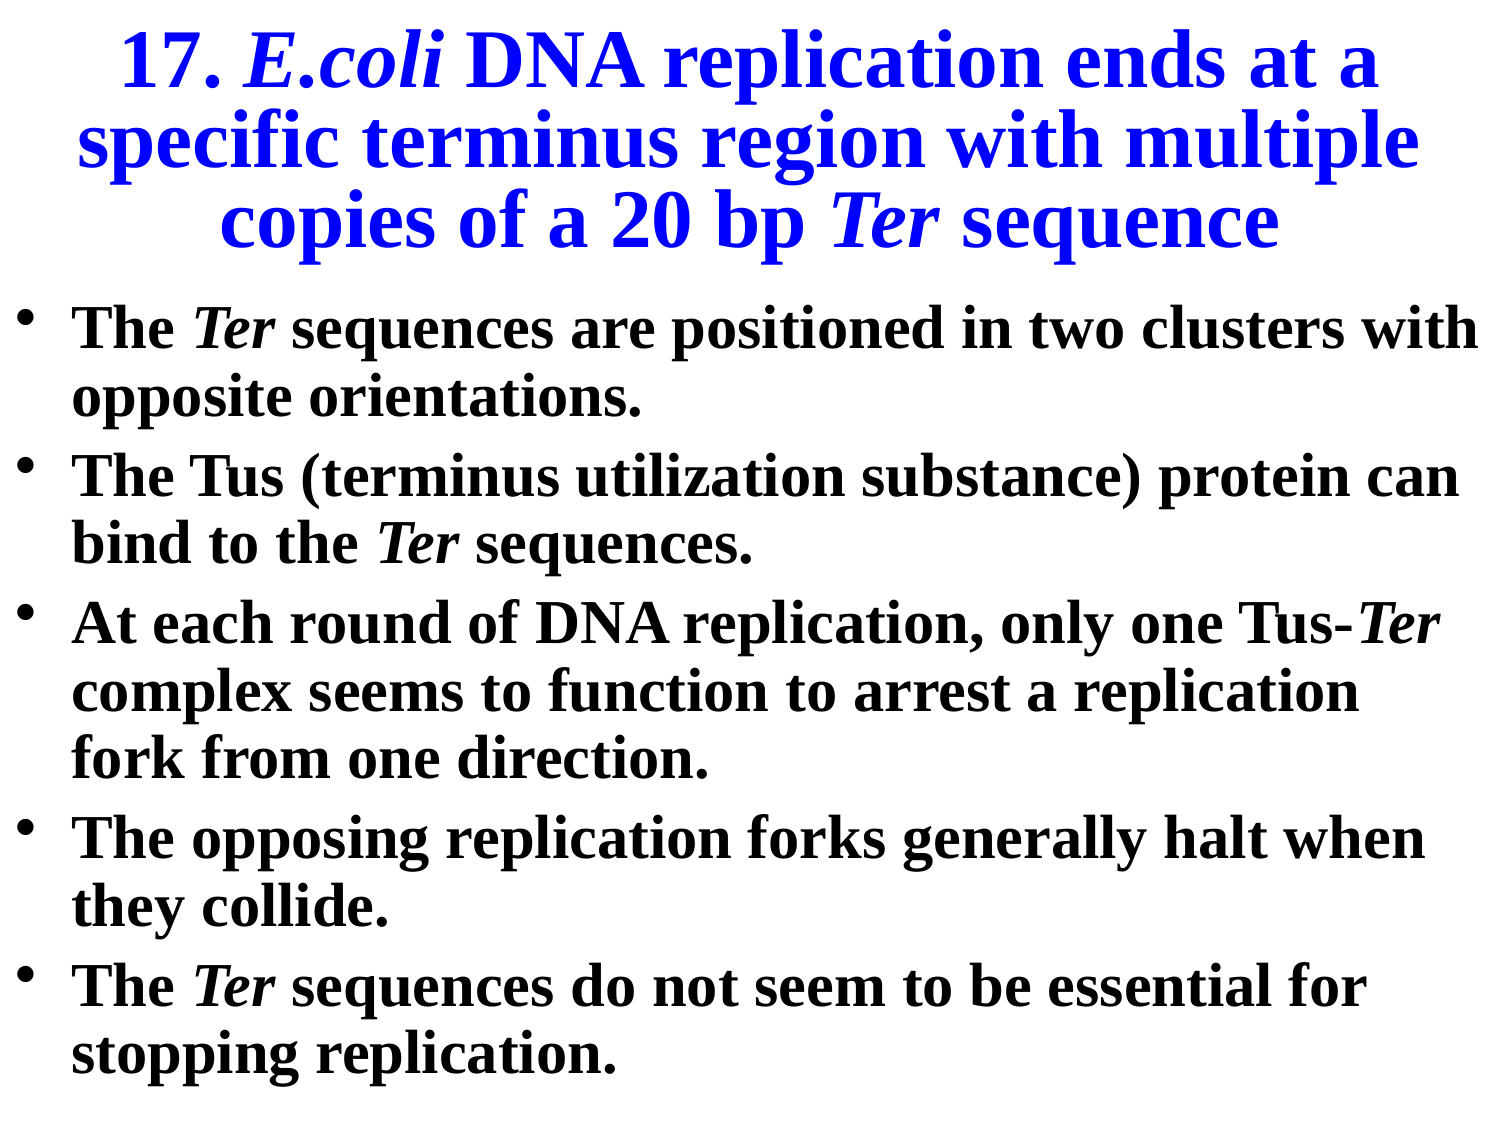

# 17. E.coli DNA replication ends at a specific terminus region with multiple copies of a 20 bp Ter sequence
The Ter sequences are positioned in two clusters with opposite orientations.
The Tus (terminus utilization substance) protein can bind to the Ter sequences.
At each round of DNA replication, only one Tus-Ter complex seems to function to arrest a replication fork from one direction.
The opposing replication forks generally halt when they collide.
The Ter sequences do not seem to be essential for stopping replication.